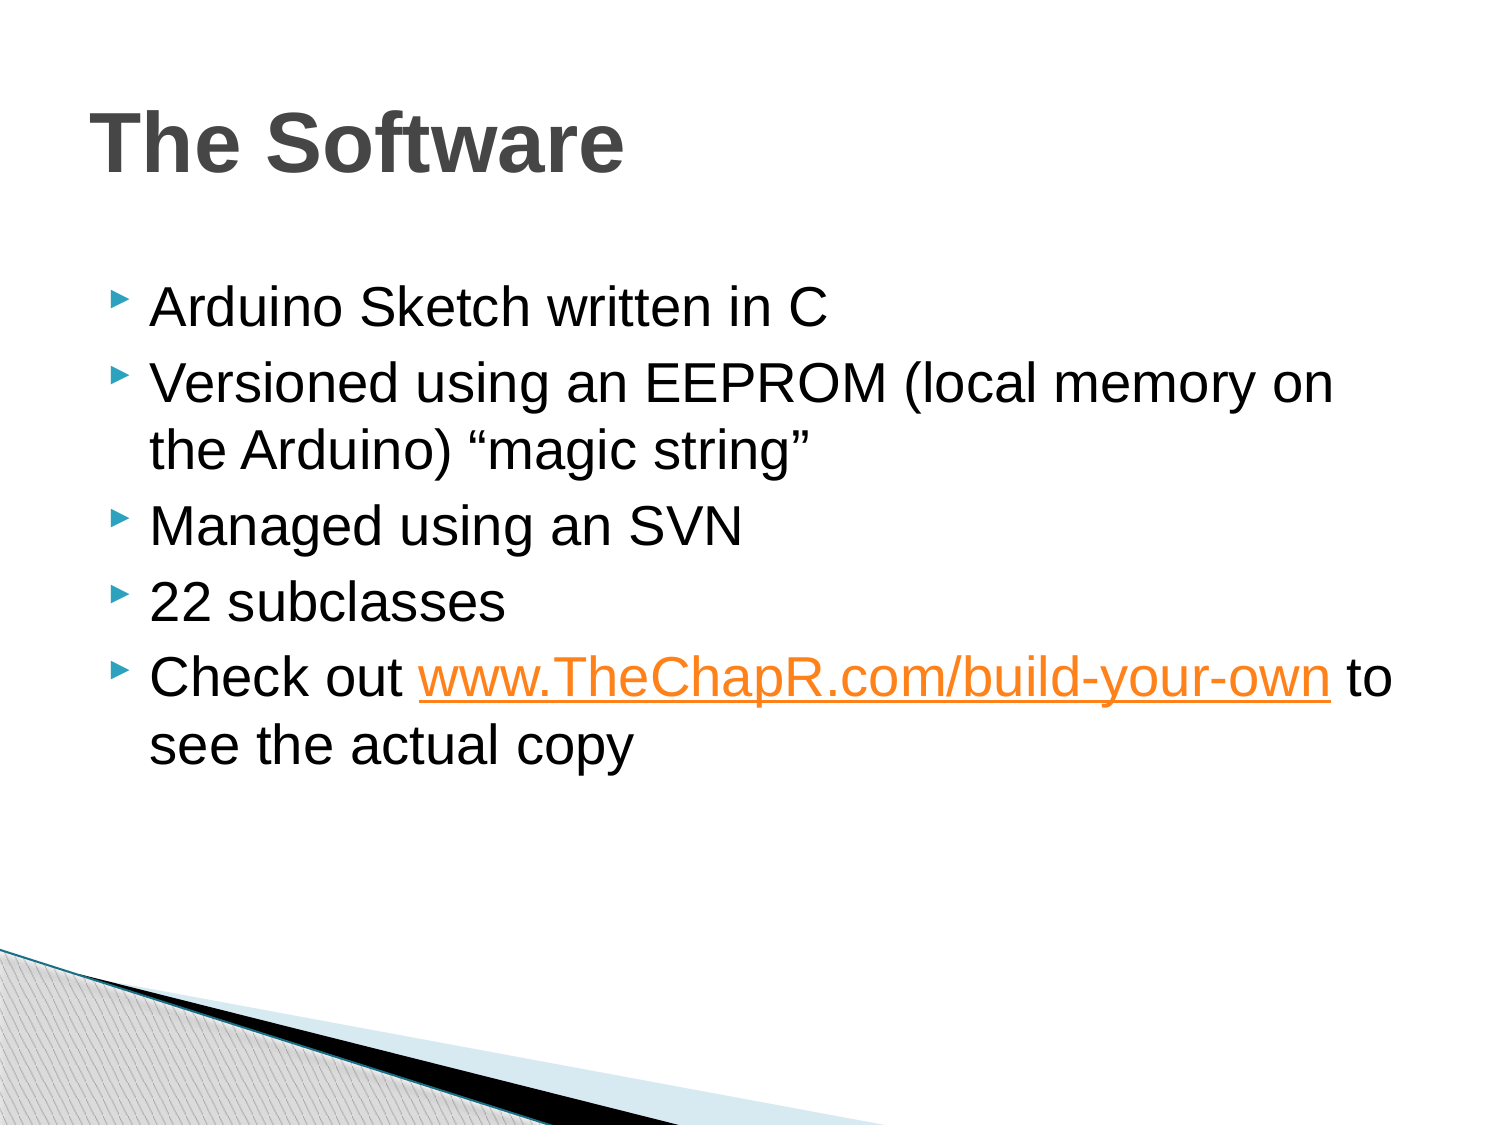

# The Software
Arduino Sketch written in C
Versioned using an EEPROM (local memory on the Arduino) “magic string”
Managed using an SVN
22 subclasses
Check out www.TheChapR.com/build-your-own to see the actual copy